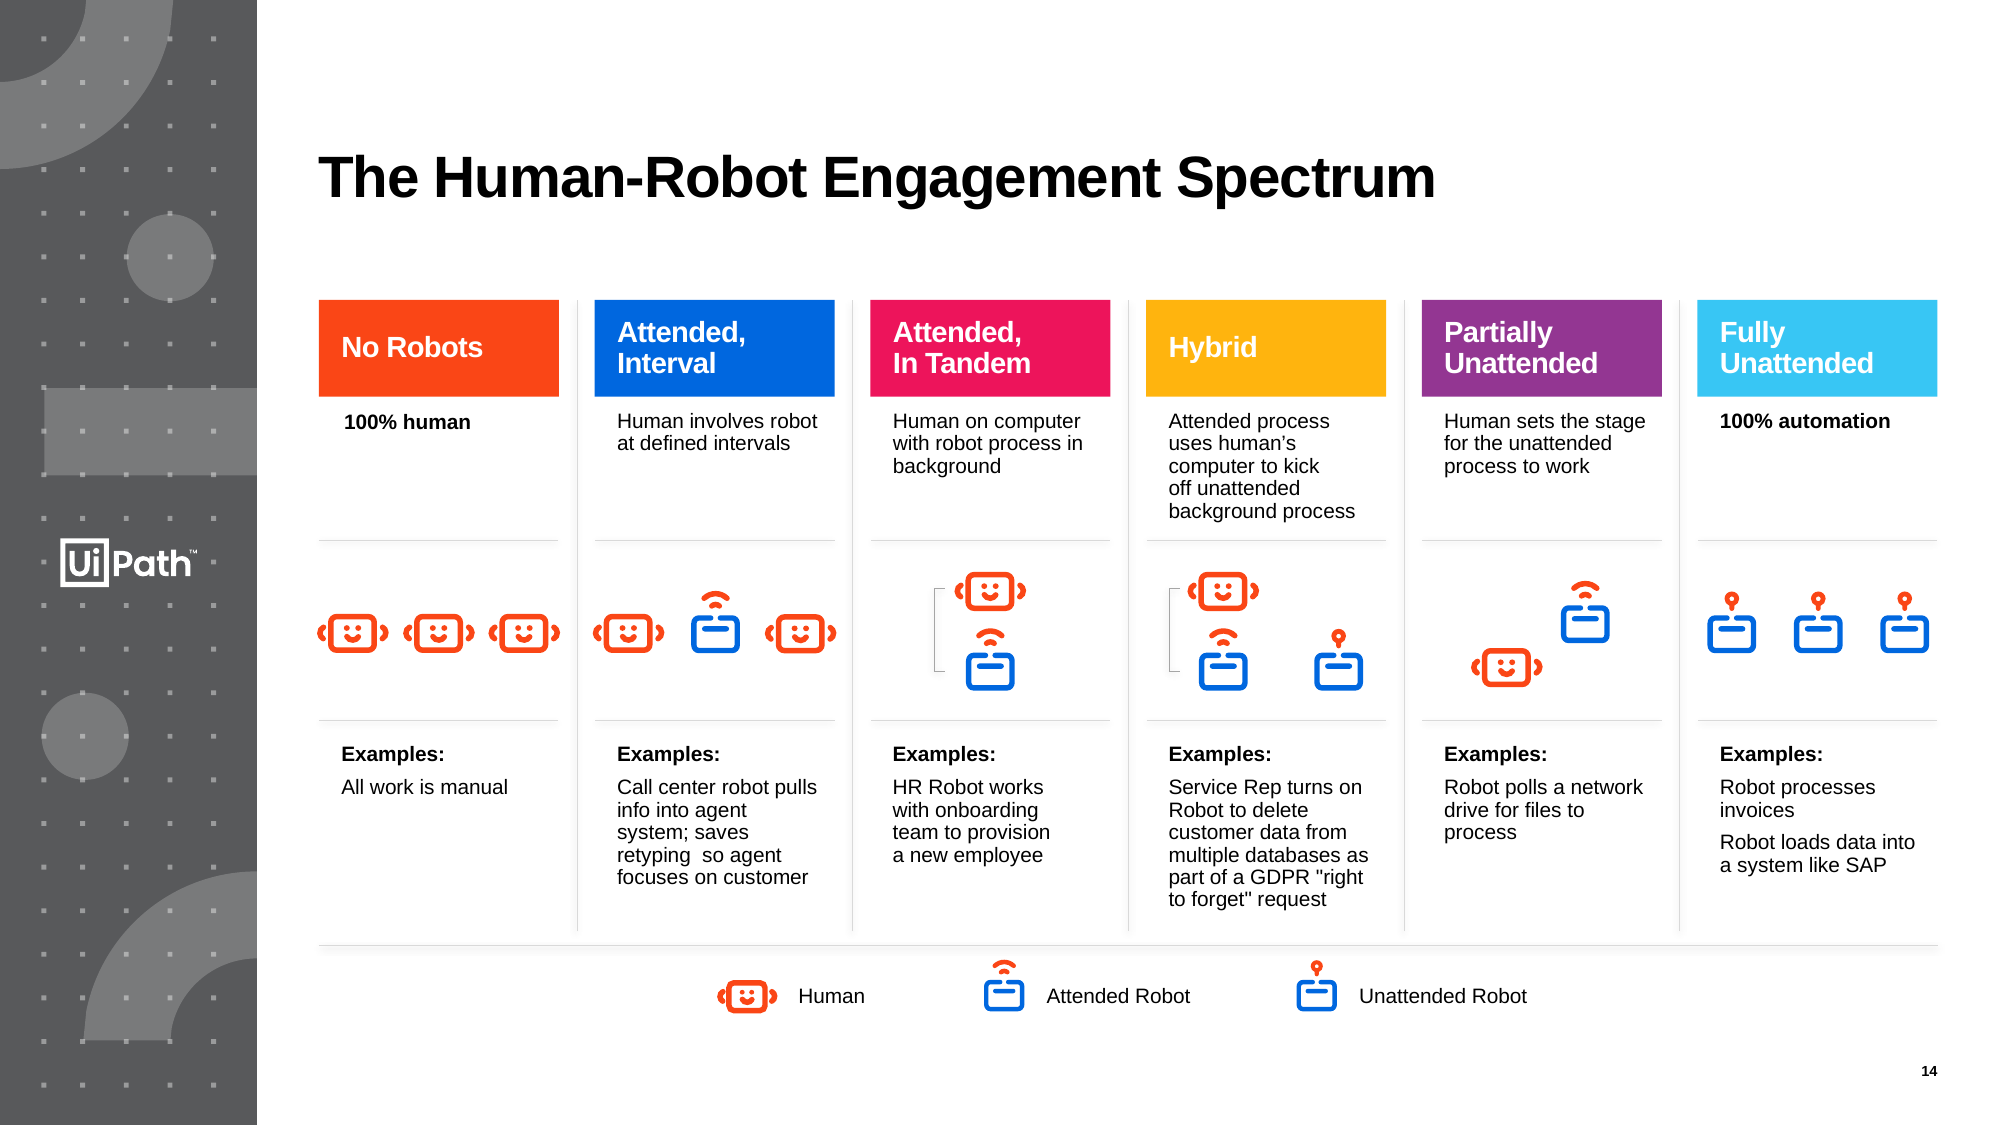

# The Human-Robot Engagement Spectrum
No Robots
Attended, Interval
Attended,
In Tandem
Hybrid
Partially Unattended
Fully Unattended
Human involves robot at defined intervals
Human on computer with robot process in background
Attended process uses human’s computer to kick
off unattended background process
Human sets the stage for the unattended process to work
100% automation
100% human

Examples:
All work is manual
Examples:
Call center robot pulls info into agent system; saves retyping  so agent focuses on customer
Examples:
HR Robot works with onboarding team to provision
a new employee
Examples:
Service Rep turns on Robot to delete customer data from multiple databases as part of a GDPR "right to forget" request
Examples:
Robot polls a network drive for files to process
Examples:
Robot processes
invoices
Robot loads data into a system like SAP

Human
Attended Robot
Unattended Robot